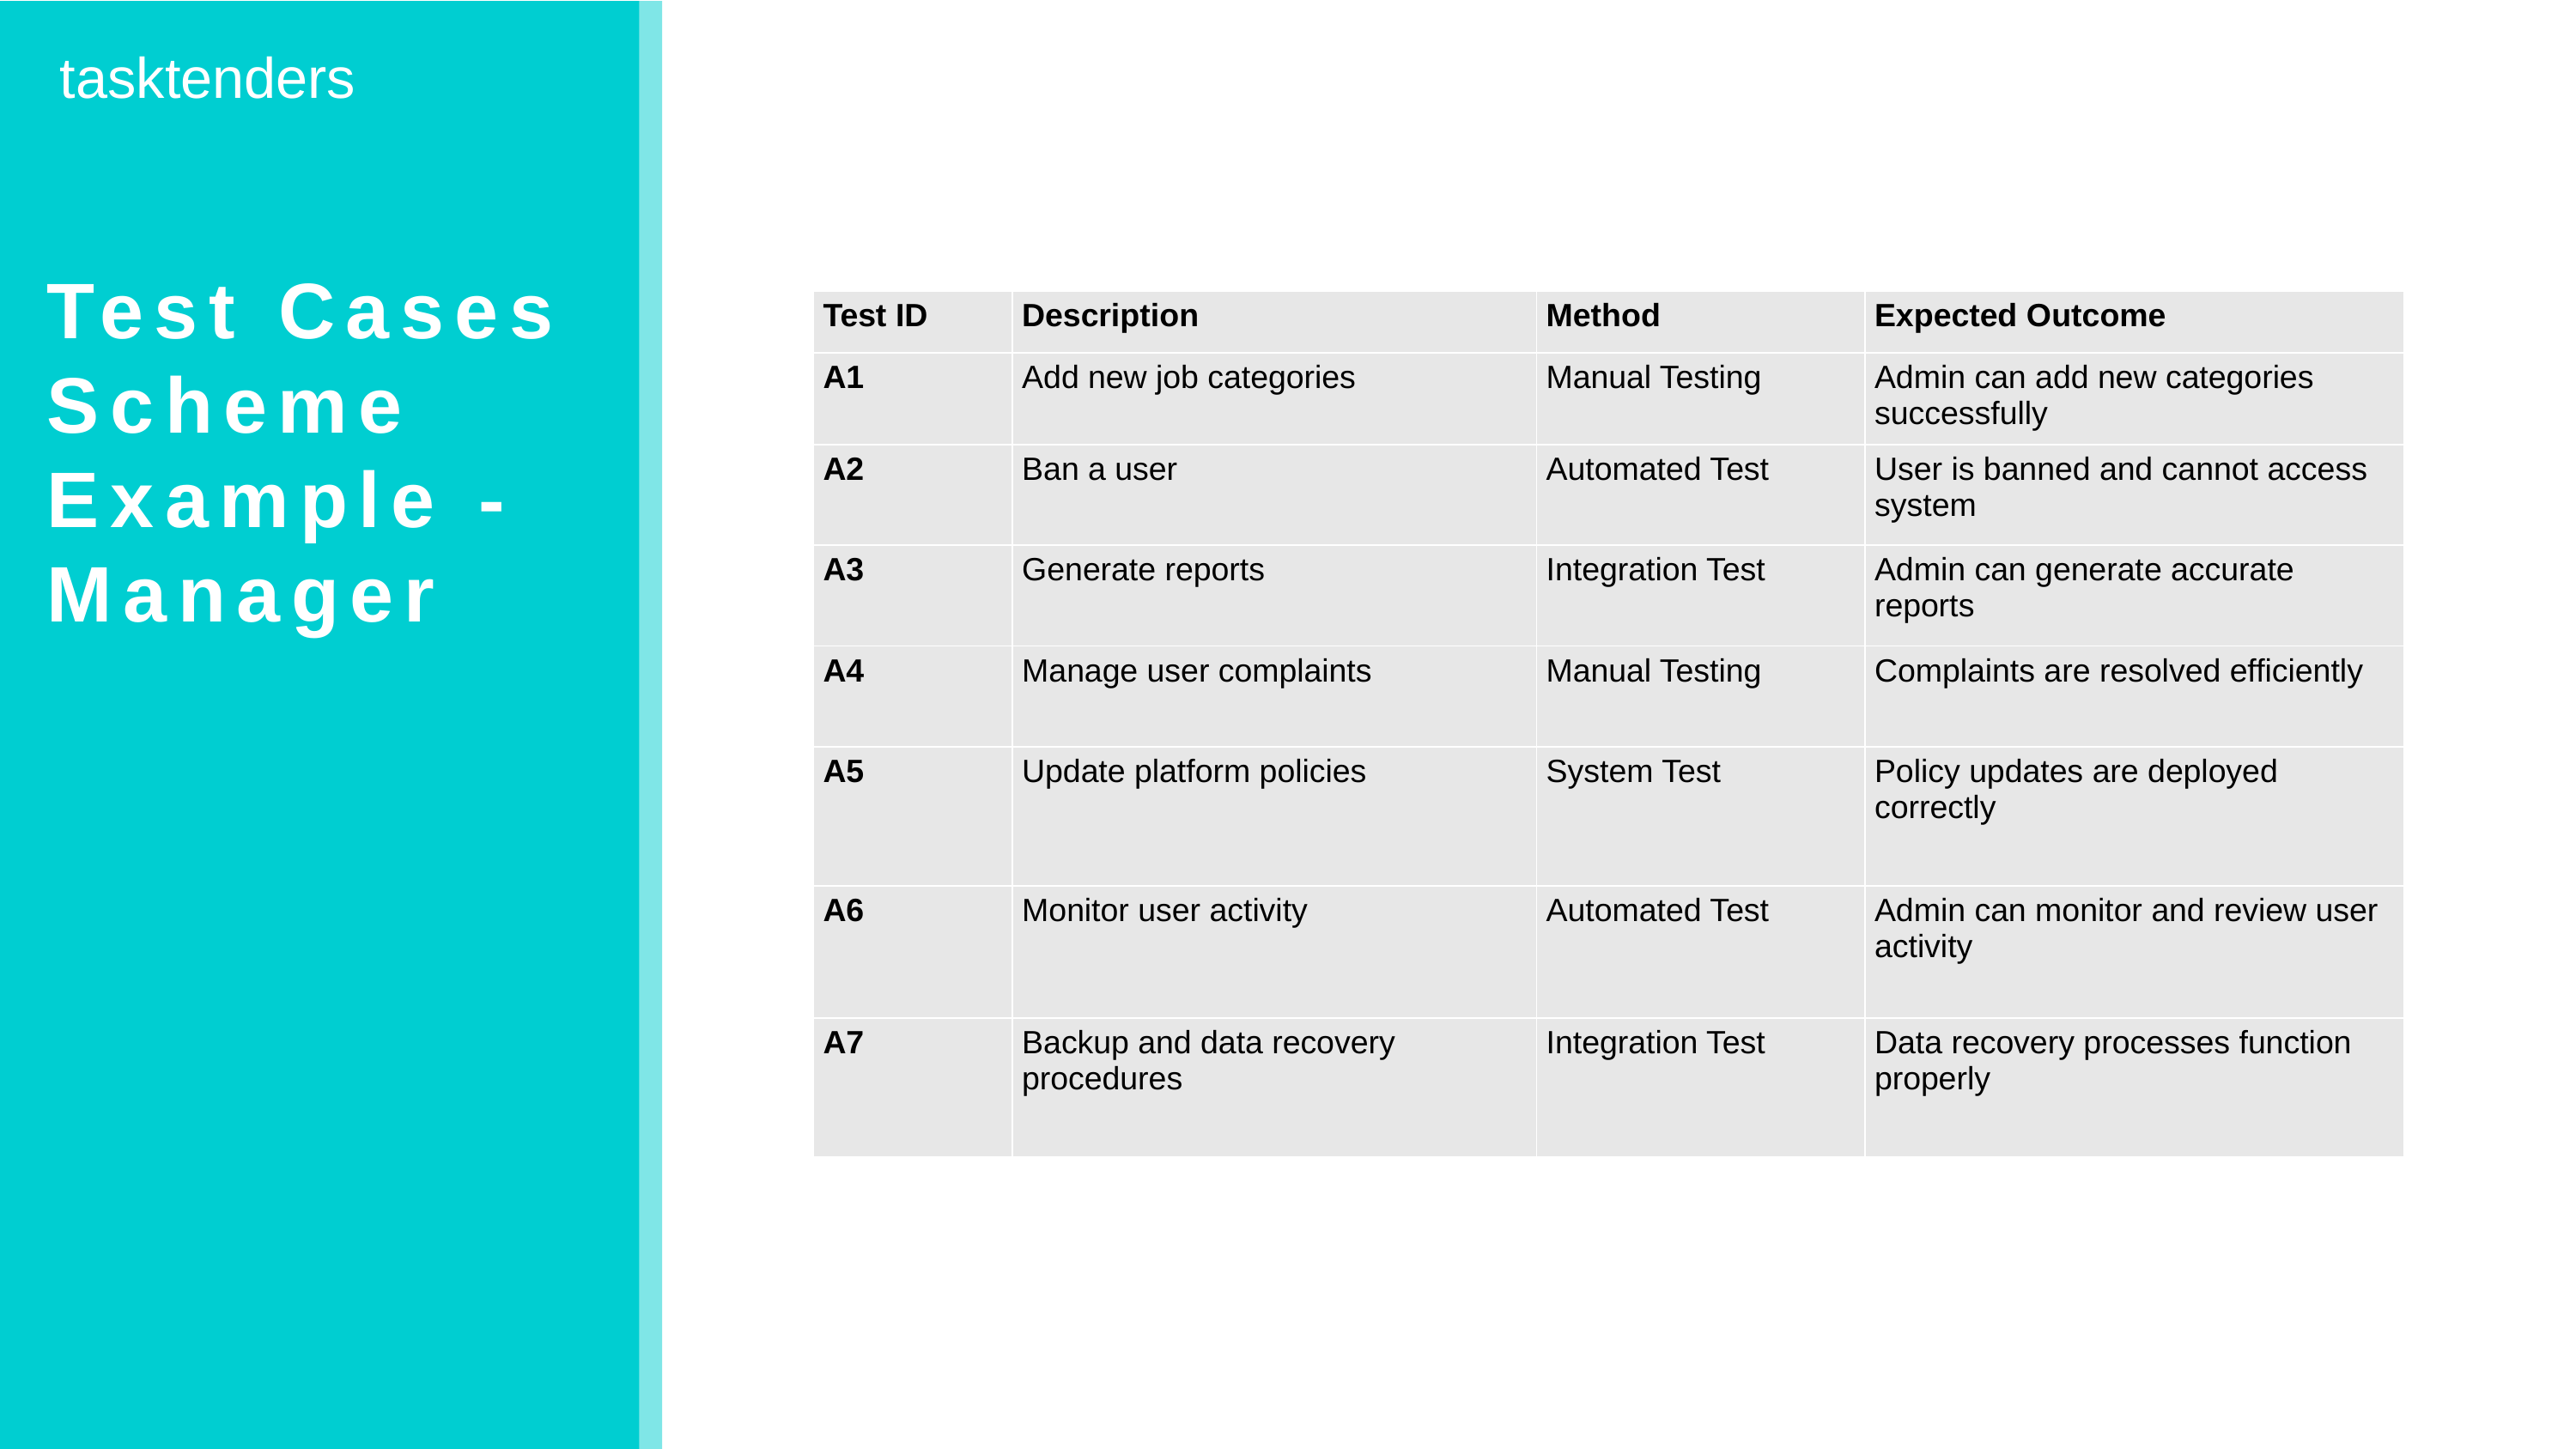

tasktenders

Test Cases Scheme Example - Manager
| Test ID | Description | Method | Expected Outcome |
| --- | --- | --- | --- |
| A1 | Add new job categories | Manual Testing | Admin can add new categories successfully |
| A2 | Ban a user | Automated Test | User is banned and cannot access system |
| A3 | Generate reports | Integration Test | Admin can generate accurate reports |
| A4 | Manage user complaints | Manual Testing | Complaints are resolved efficiently |
| A5 | Update platform policies | System Test | Policy updates are deployed correctly |
| A6 | Monitor user activity | Automated Test | Admin can monitor and review user activity |
| A7 | Backup and data recovery procedures | Integration Test | Data recovery processes function properly |